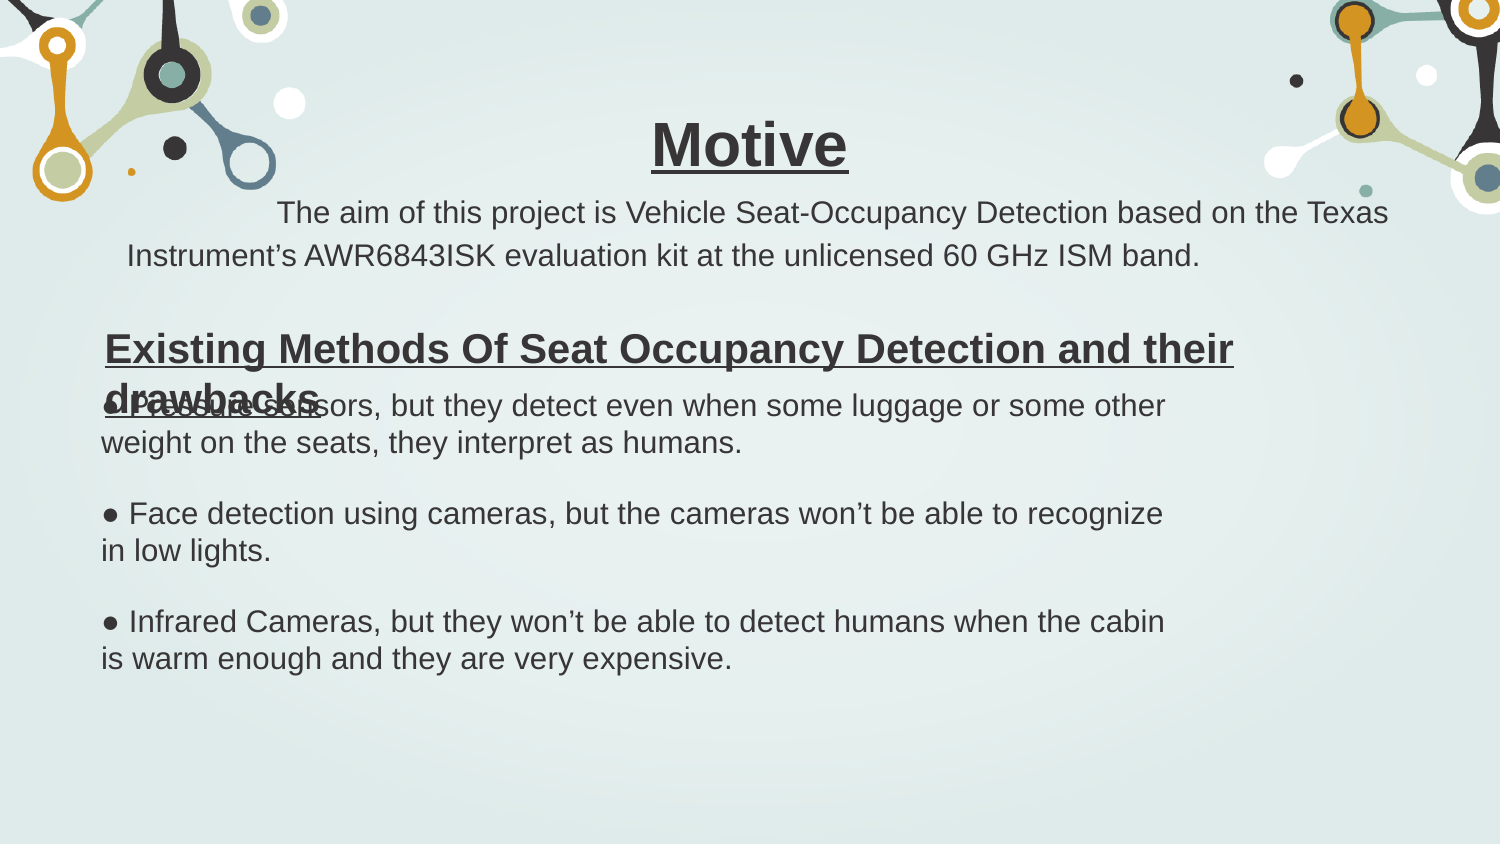

# Motive
	The aim of this project is Vehicle Seat-Occupancy Detection based on the Texas Instrument’s AWR6843ISK evaluation kit at the unlicensed 60 GHz ISM band.
Existing Methods Of Seat Occupancy Detection and their drawbacks
● Pressure sensors, but they detect even when some luggage or some other weight on the seats, they interpret as humans.
● Face detection using cameras, but the cameras won’t be able to recognize in low lights.
● Infrared Cameras, but they won’t be able to detect humans when the cabin is warm enough and they are very expensive.